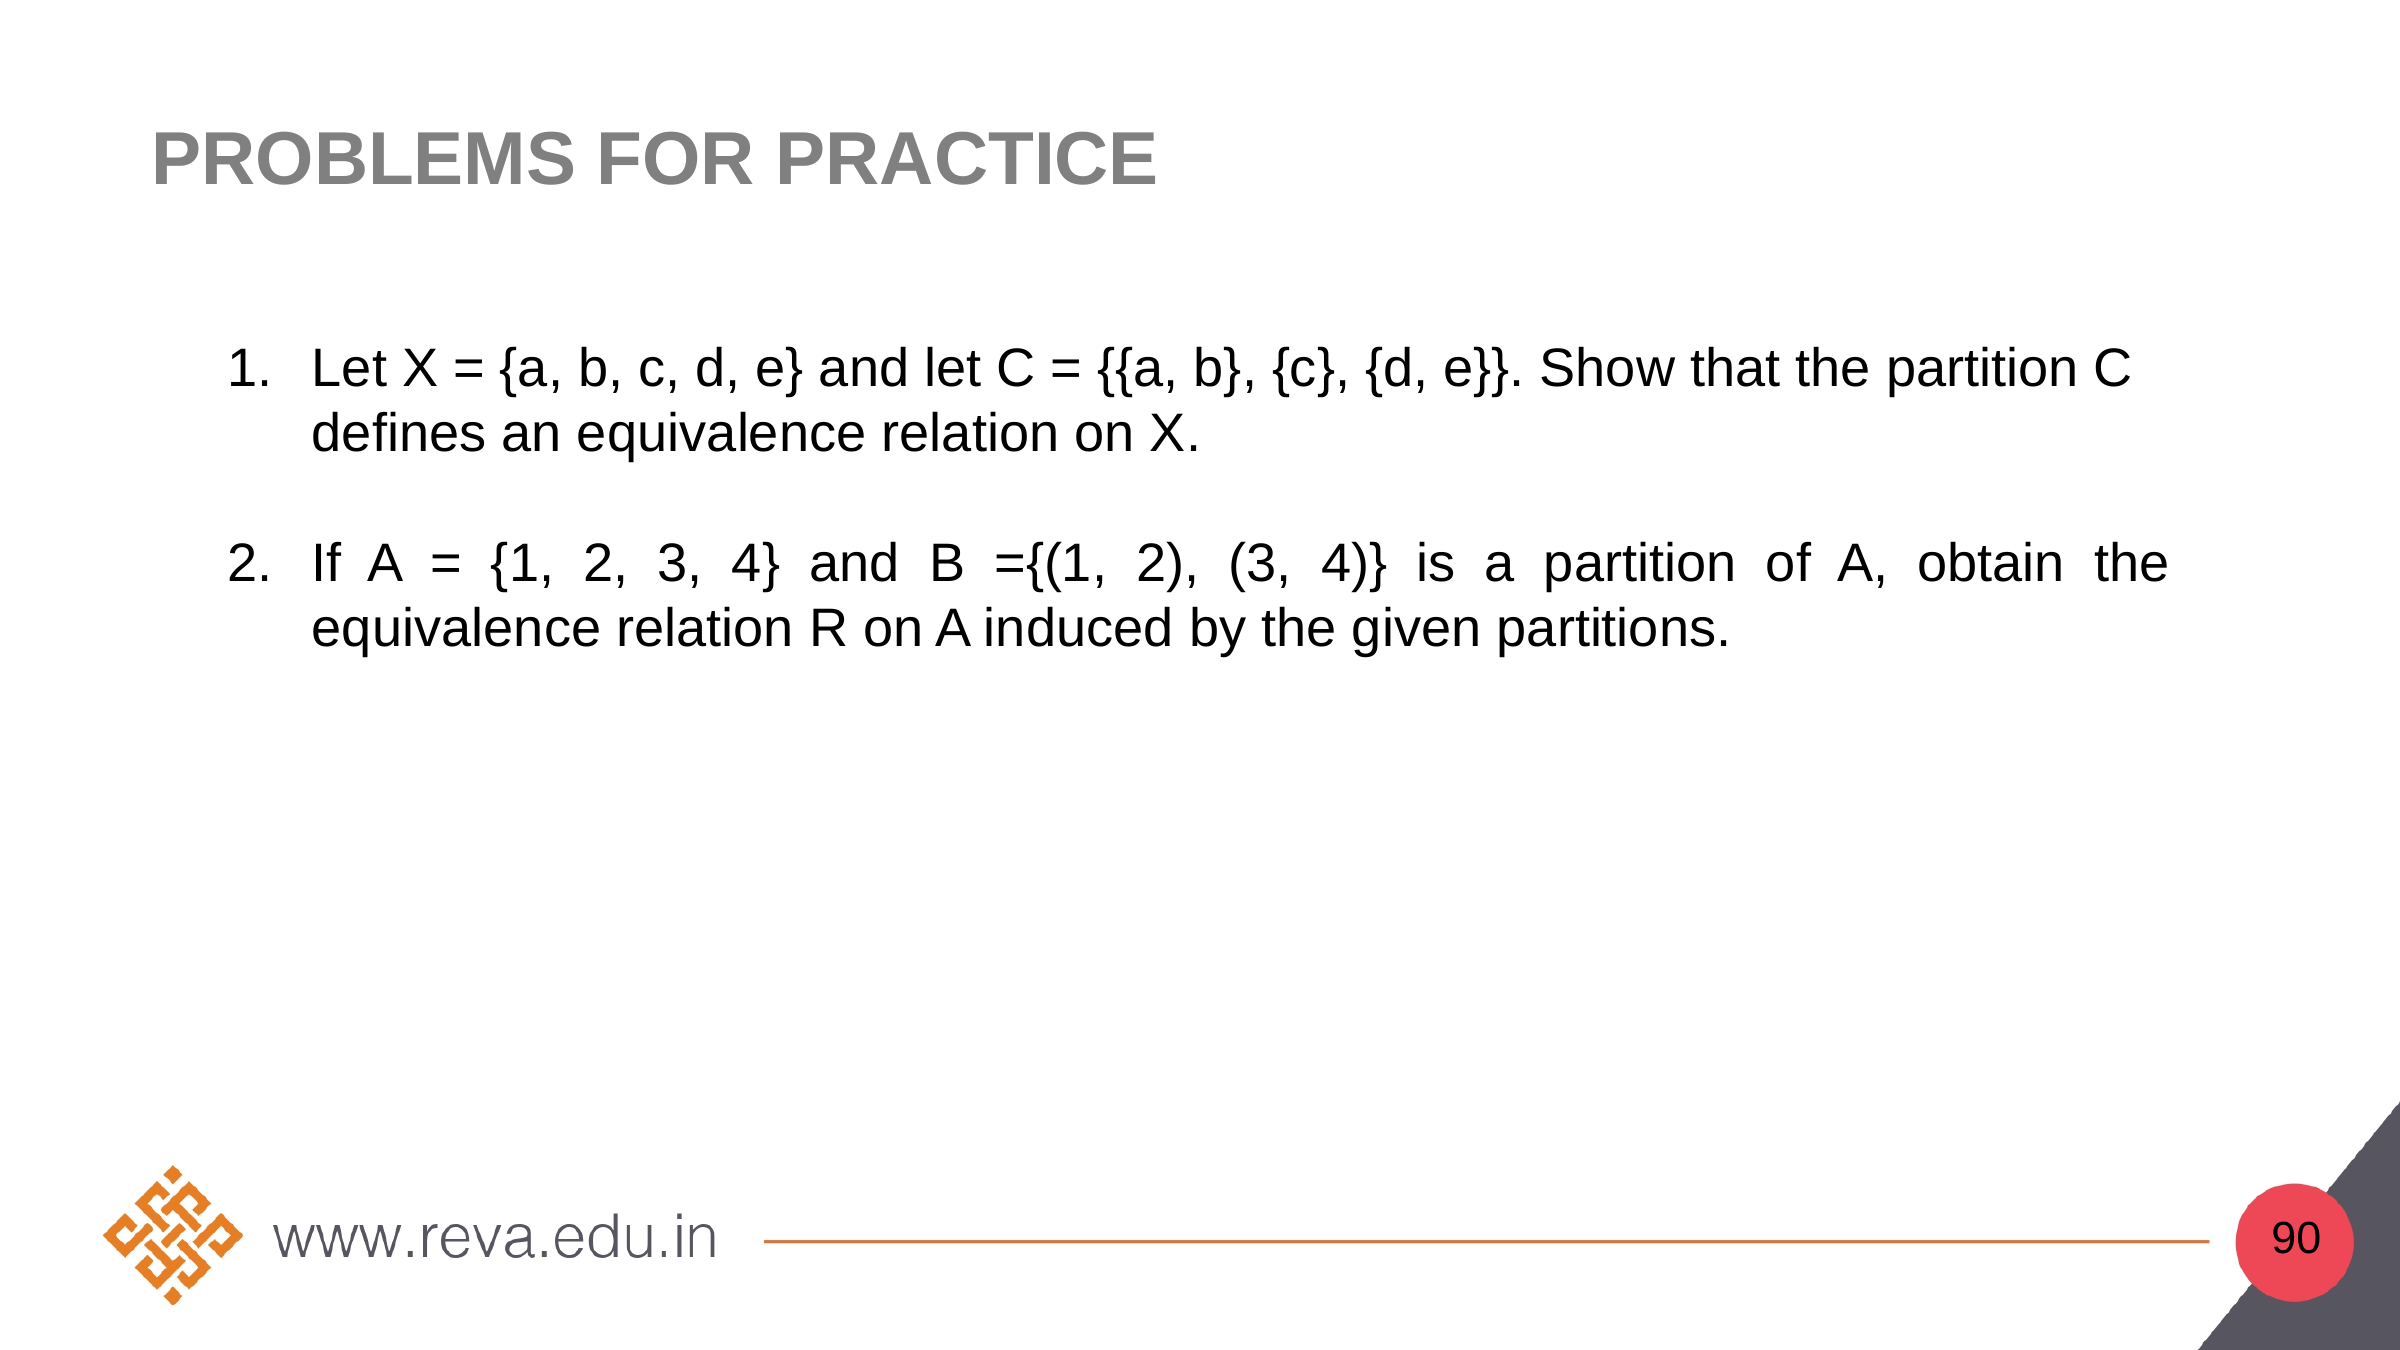

# Problems for practice
Let X = {a, b, c, d, e} and let C = {{a, b}, {c}, {d, e}}. Show that the partition C defines an equivalence relation on X.

If A = {1, 2, 3, 4} and B ={(1, 2), (3, 4)} is a partition of A, obtain the equivalence relation R on A induced by the given partitions.
90